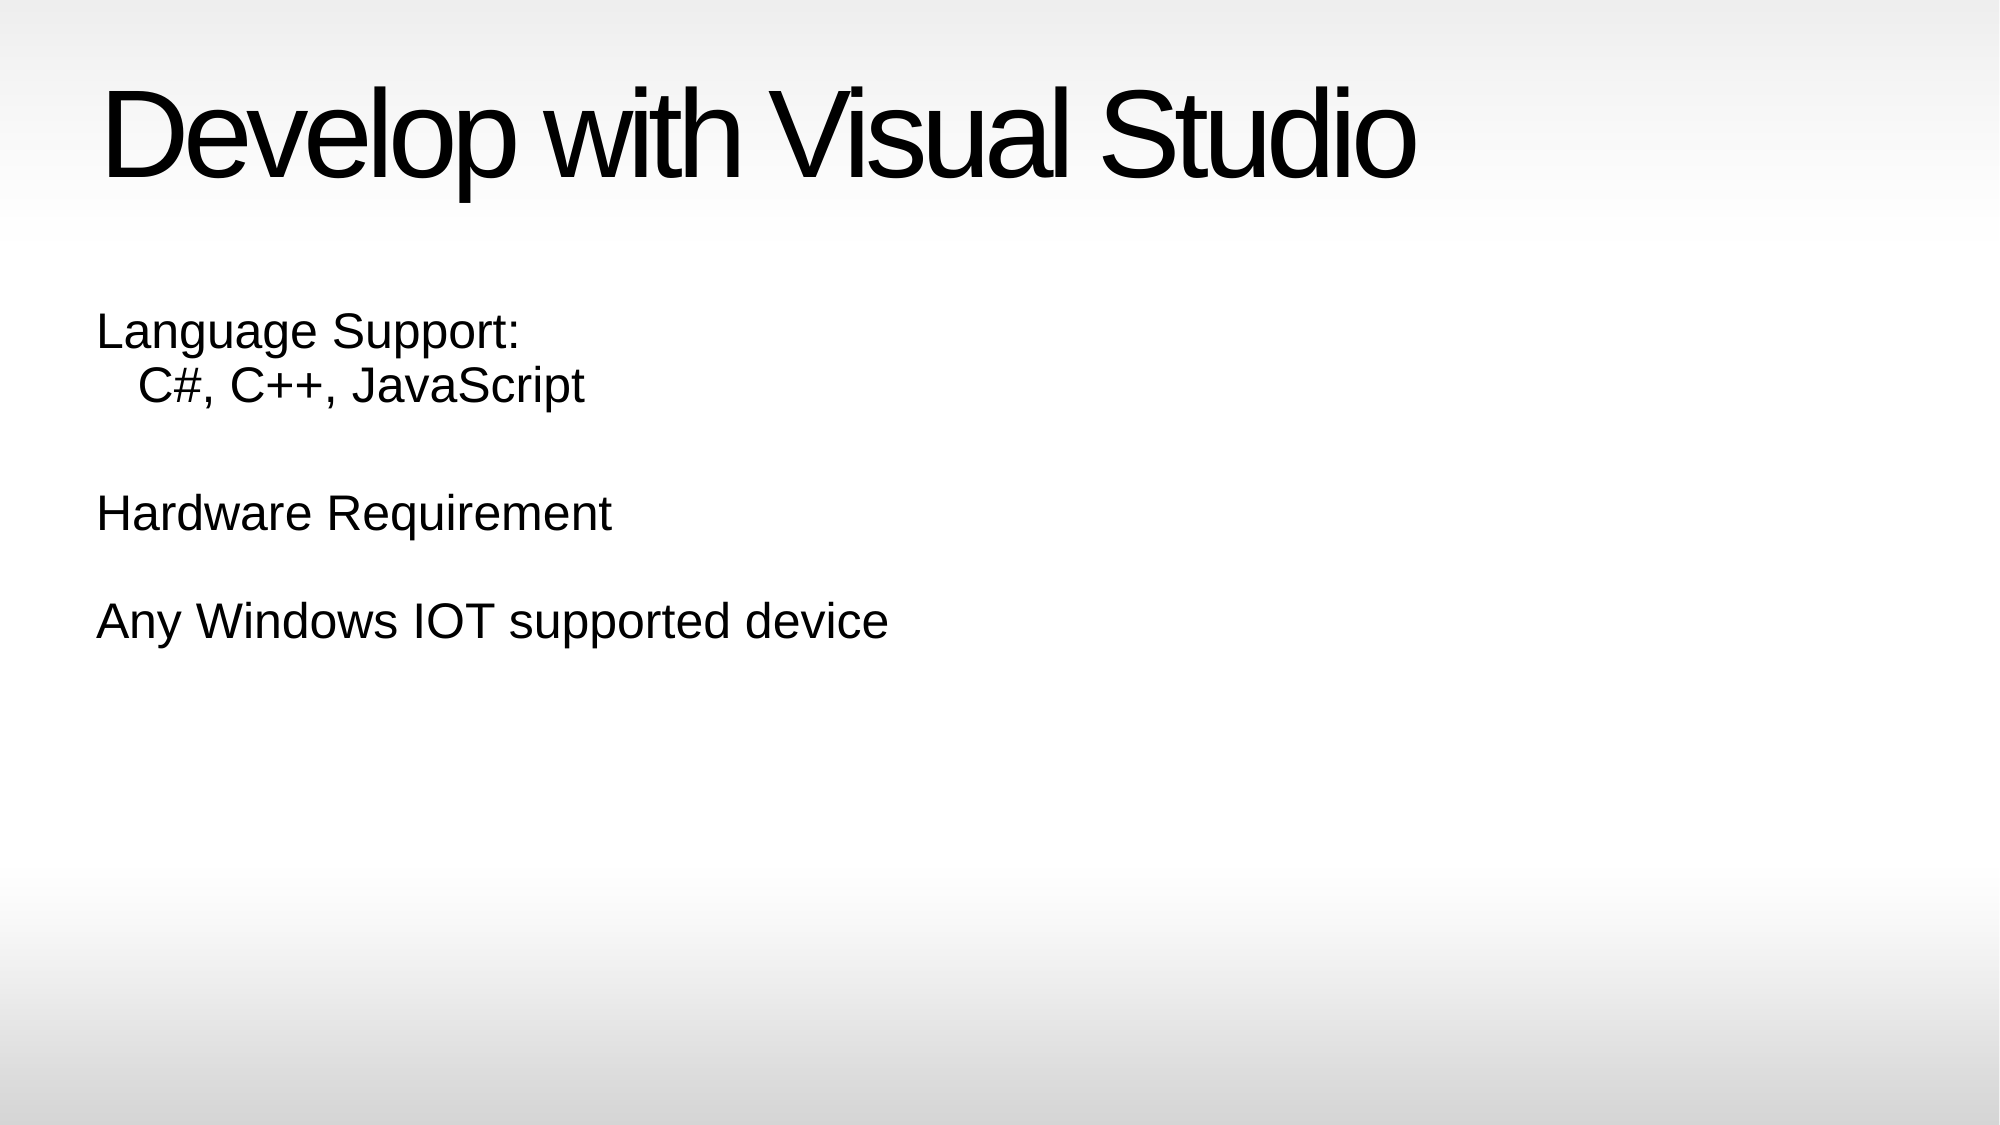

# Develop with Visual Studio

Language Support:
   C#, C++, JavaScript

Hardware Requirement
Any Windows IOT supported device